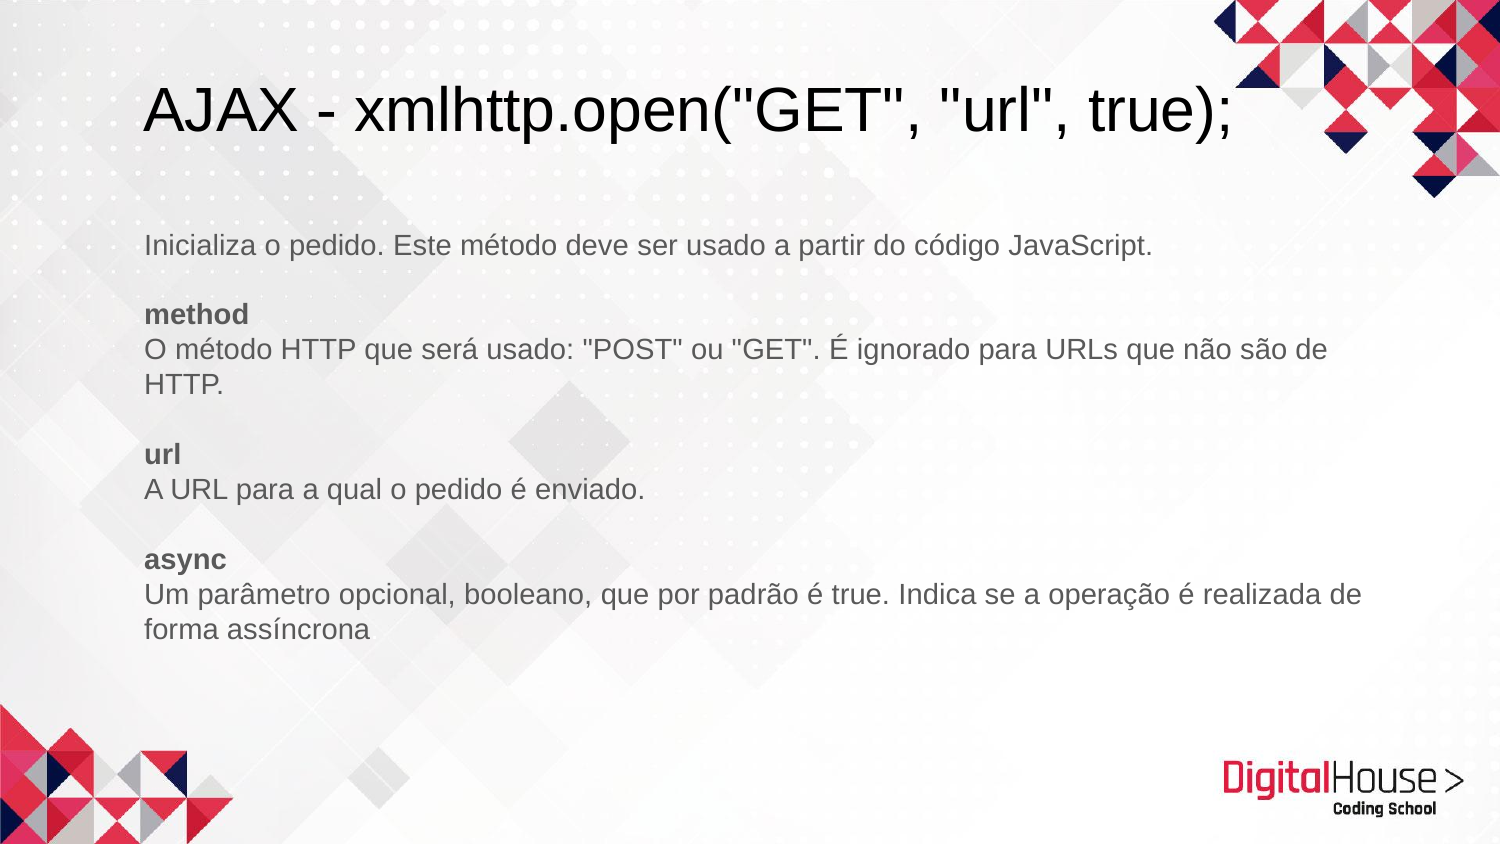

AJAX - xmlhttp.open("GET", "url", true);

Inicializa o pedido. Este método deve ser usado a partir do código JavaScript.

method
O método HTTP que será usado: "POST" ou "GET". É ignorado para URLs que não são de HTTP.

url
A URL para a qual o pedido é enviado.

async
Um parâmetro opcional, booleano, que por padrão é true. Indica se a operação é realizada de forma assíncrona.